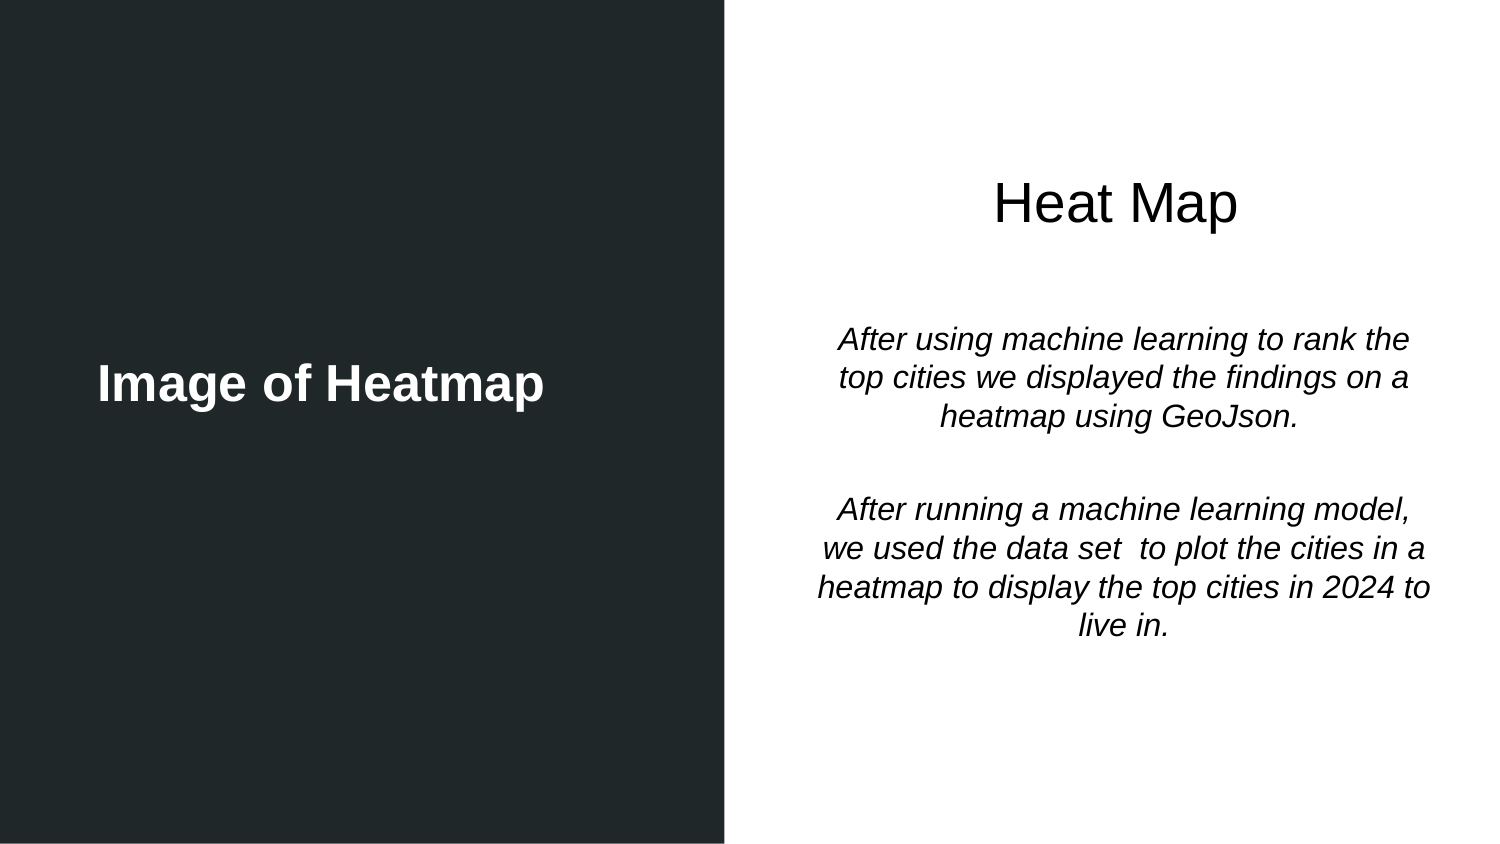

Heat Map

After using machine learning to rank the top cities we displayed the findings on a heatmap using GeoJson.

After running a machine learning model, we used the data set  to plot the cities in a heatmap to display the top cities in 2024 to live in.

Image of Heatmap
Wendy Writer